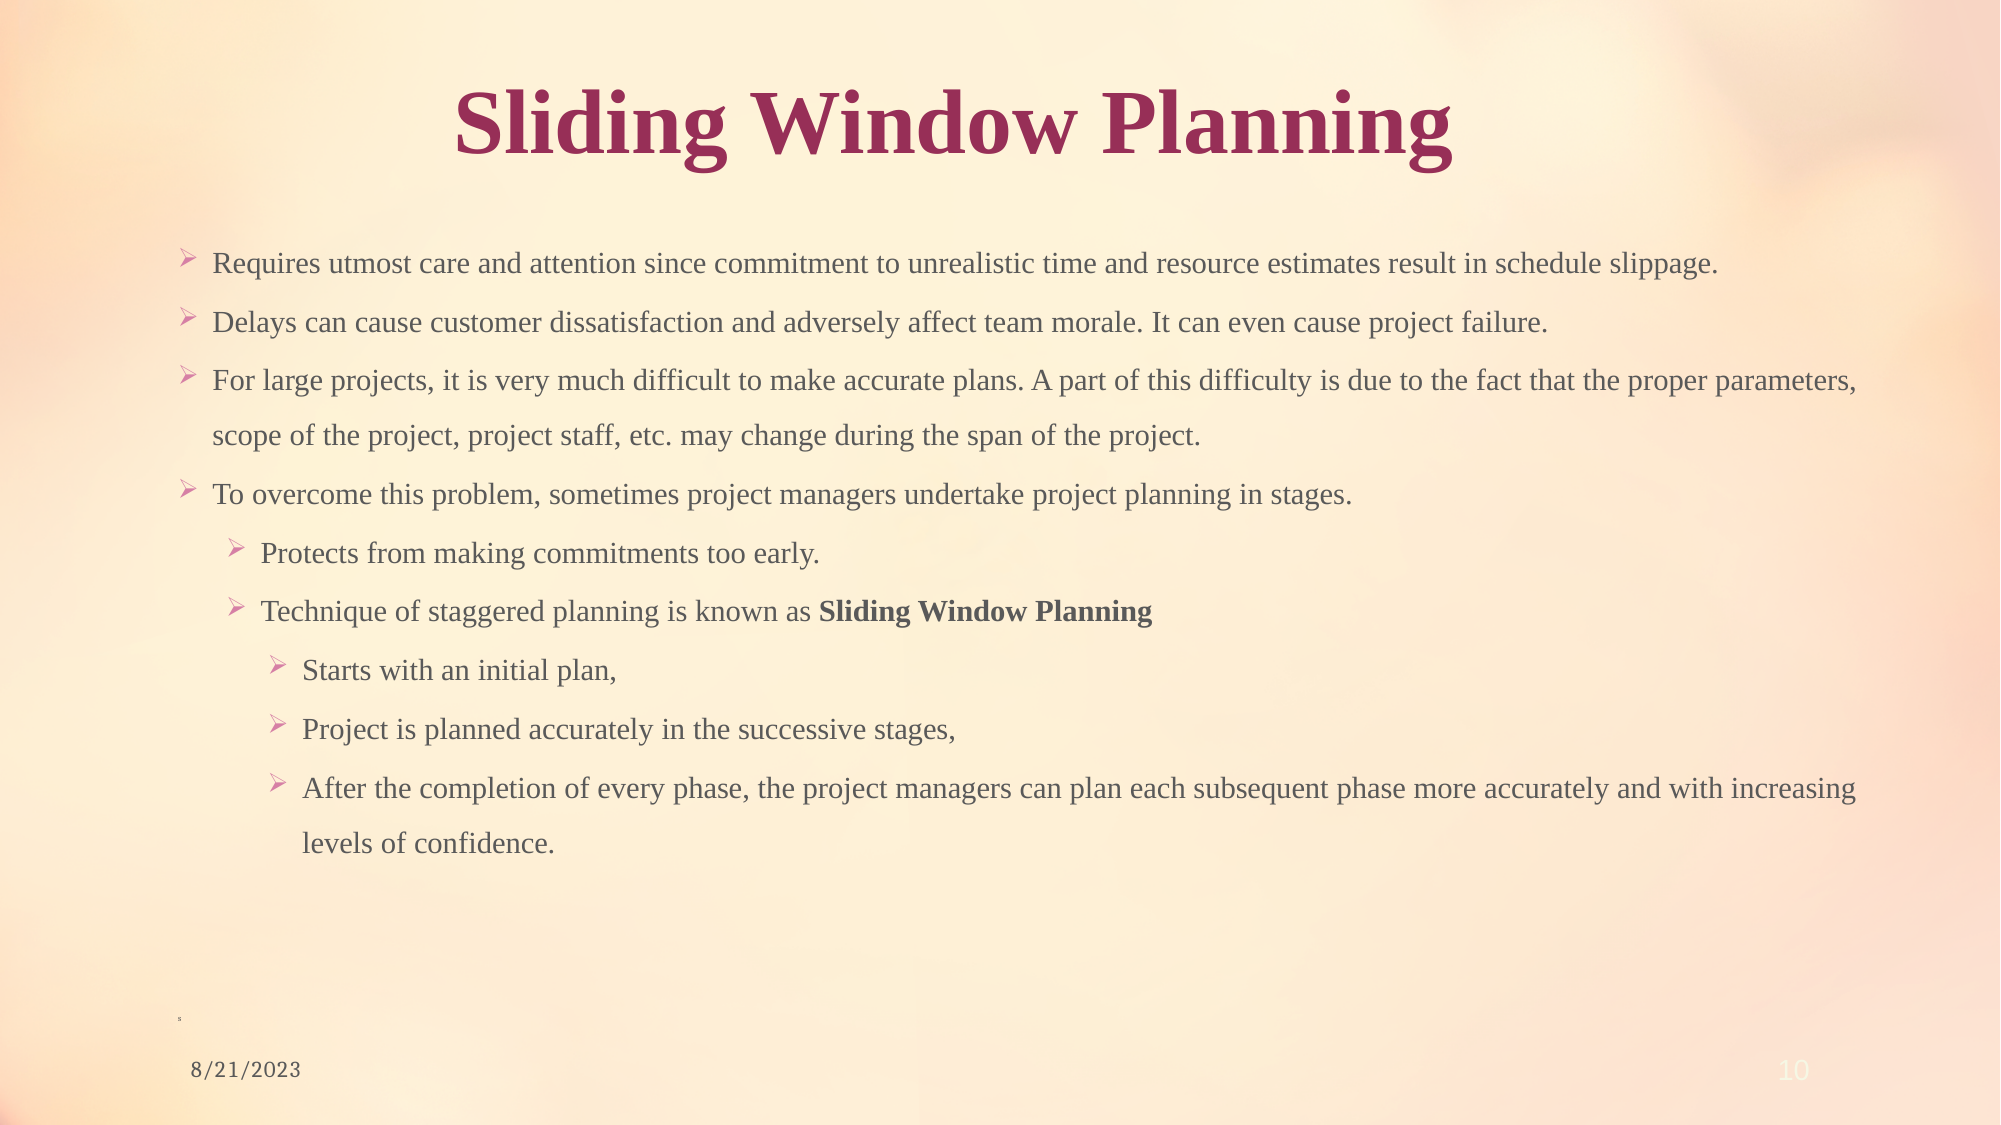

# Sliding Window Planning
Requires utmost care and attention since commitment to unrealistic time and resource estimates result in schedule slippage.
Delays can cause customer dissatisfaction and adversely affect team morale. It can even cause project failure.
For large projects, it is very much difficult to make accurate plans. A part of this difficulty is due to the fact that the proper parameters, scope of the project, project staff, etc. may change during the span of the project.
To overcome this problem, sometimes project managers undertake project planning in stages.
Protects from making commitments too early.
Technique of staggered planning is known as Sliding Window Planning
Starts with an initial plan,
Project is planned accurately in the successive stages,
After the completion of every phase, the project managers can plan each subsequent phase more accurately and with increasing levels of confidence.

s
8/21/2023
10